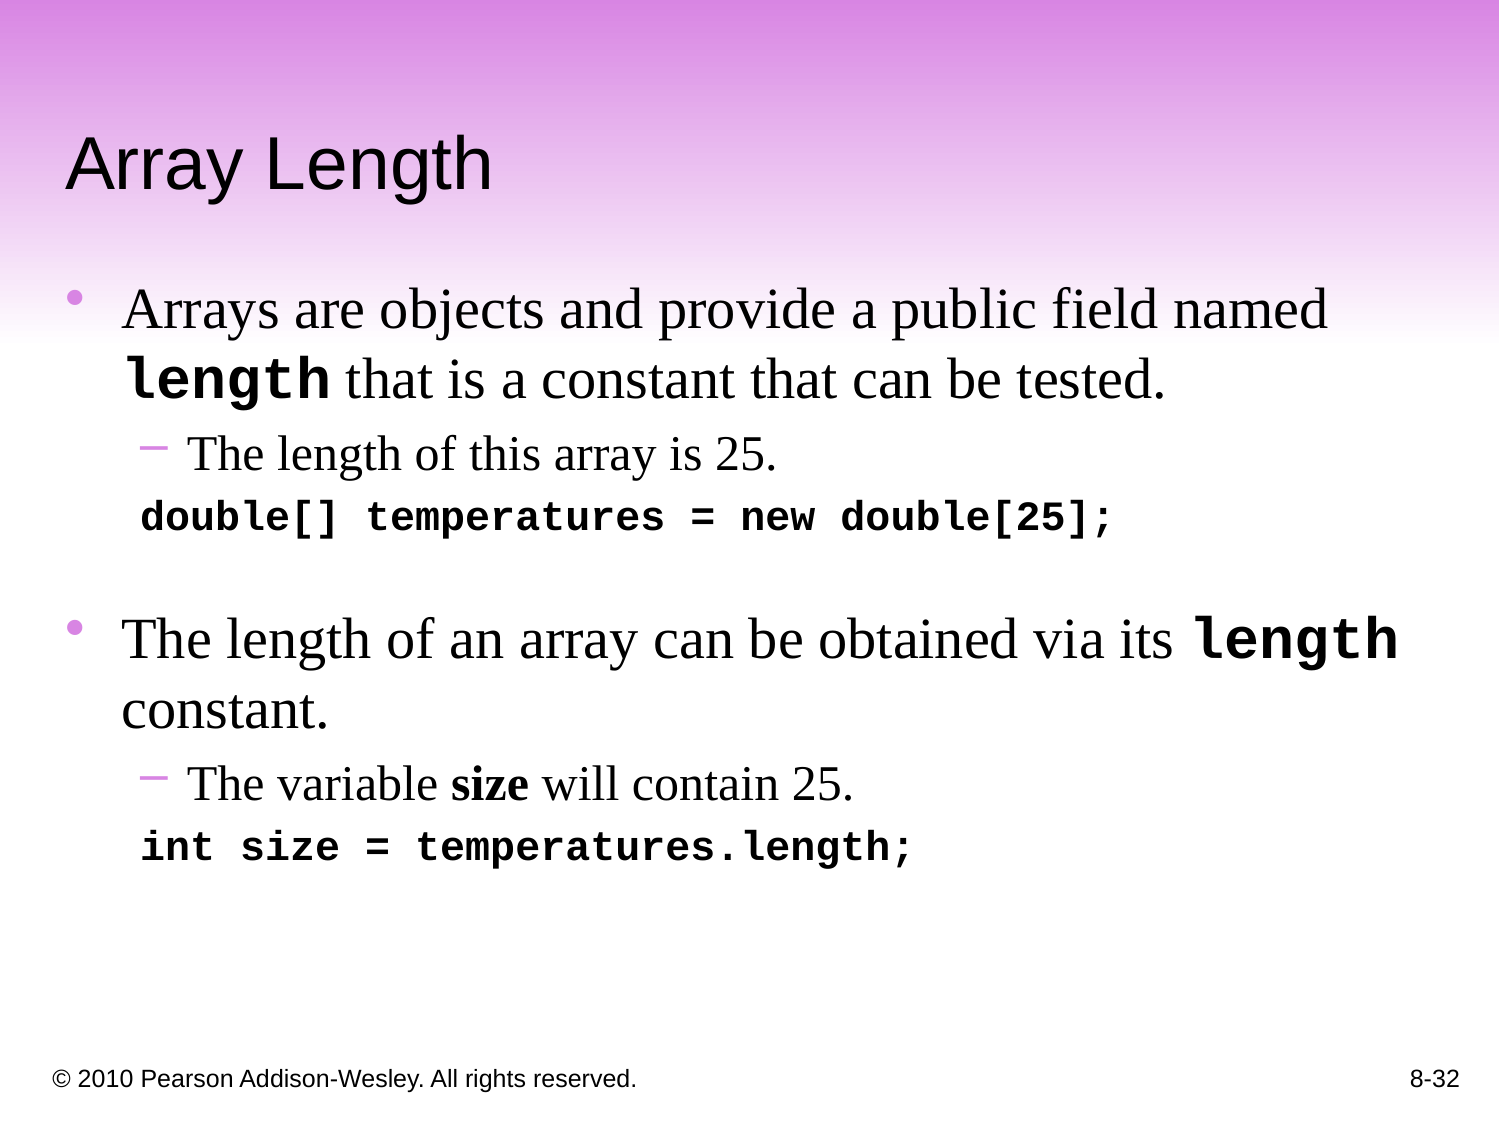

Array Length
Arrays are objects and provide a public field named length that is a constant that can be tested.
The length of this array is 25.
double[] temperatures = new double[25];
The length of an array can be obtained via its length constant.
The variable size will contain 25.
int size = temperatures.length;

8-32